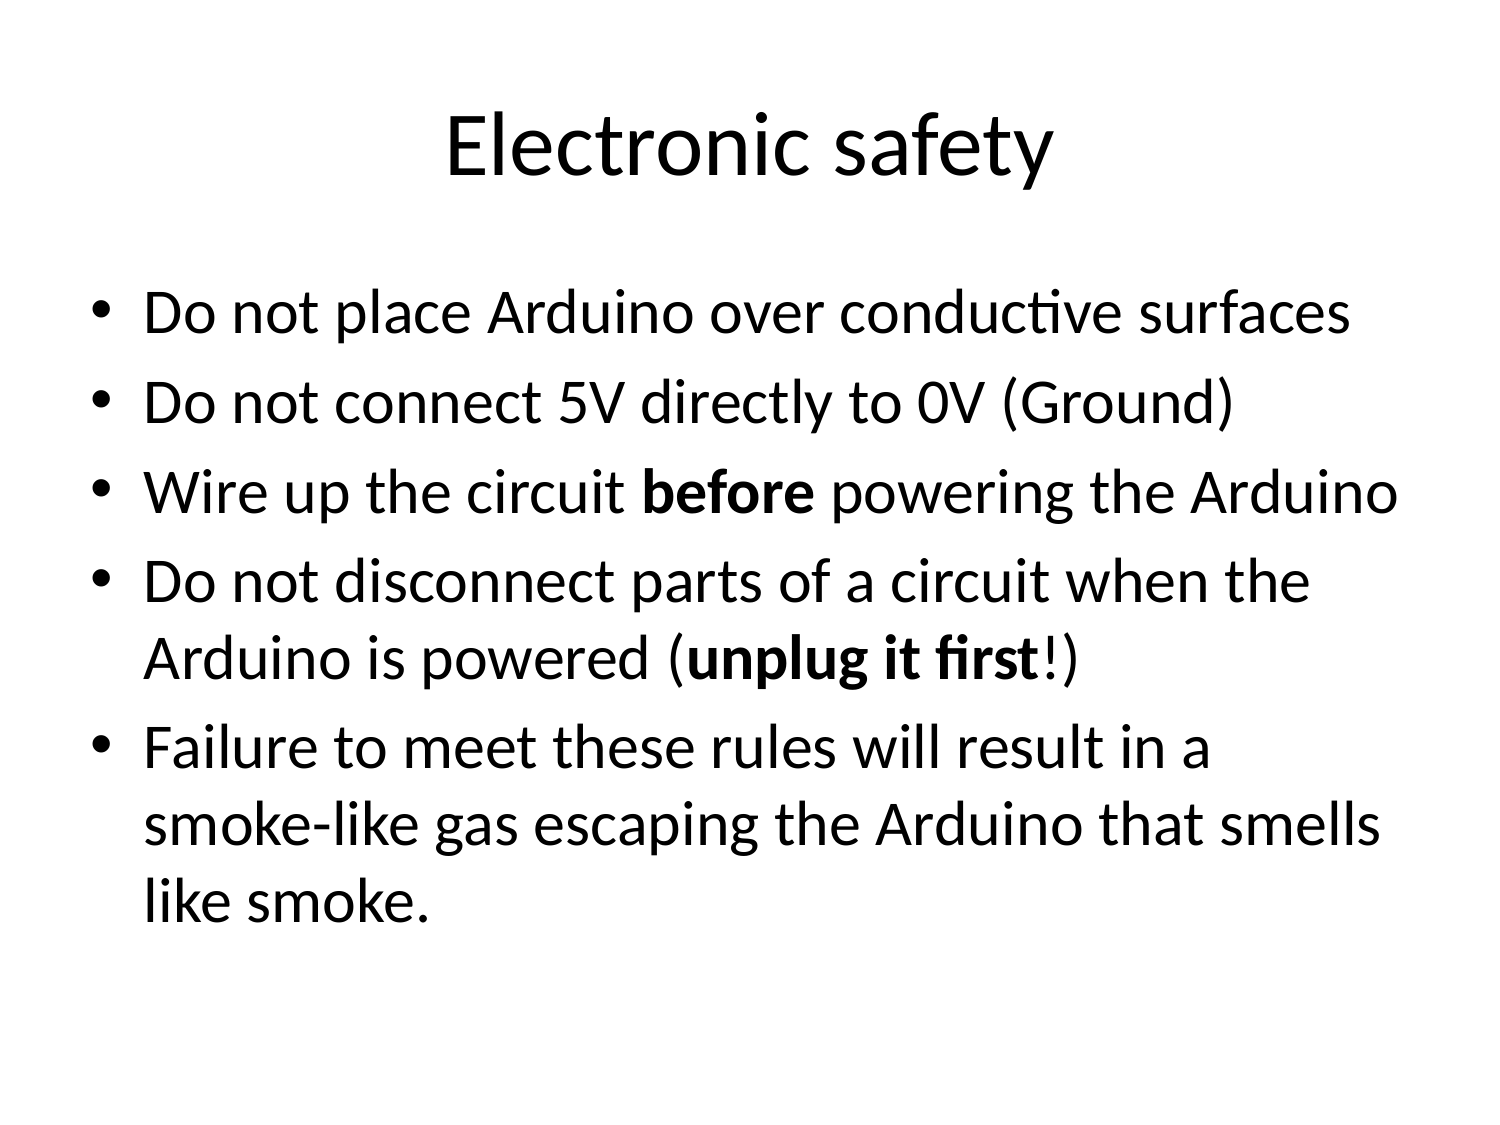

# Electronic safety
Do not place Arduino over conductive surfaces
Do not connect 5V directly to 0V (Ground)
Wire up the circuit before powering the Arduino
Do not disconnect parts of a circuit when the Arduino is powered (unplug it first!)
Failure to meet these rules will result in a smoke-like gas escaping the Arduino that smells like smoke.